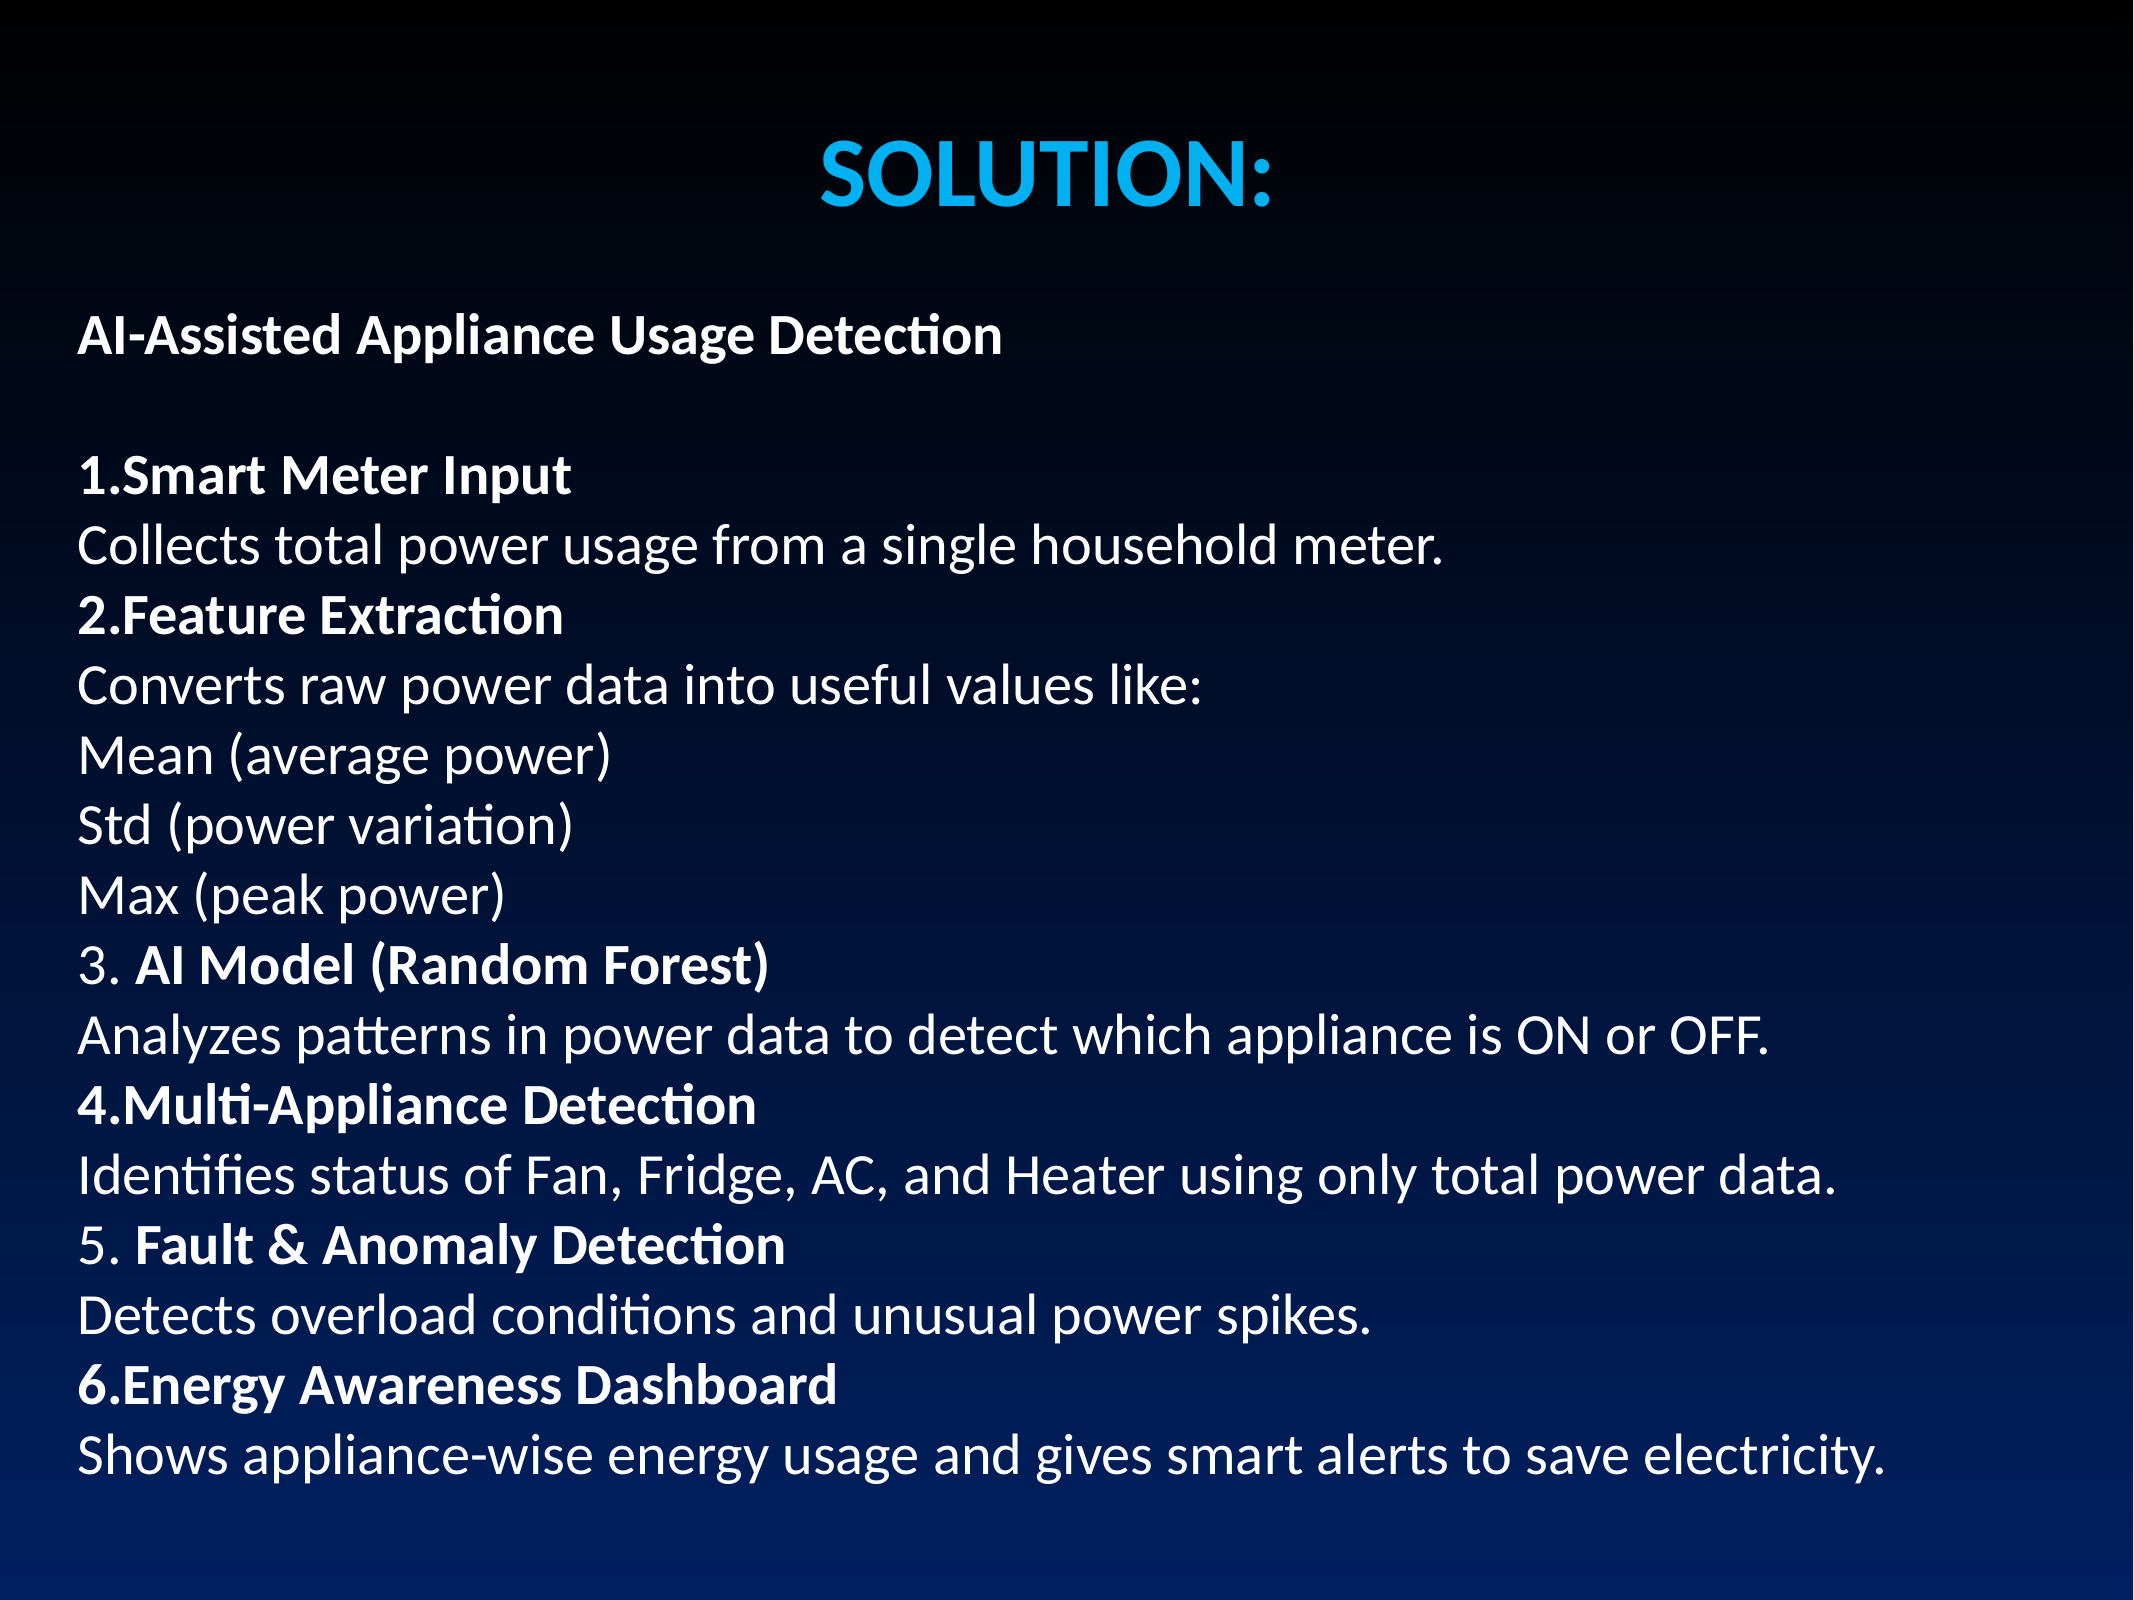

SOLUTION:

AI-Assisted Appliance Usage Detection

1.Smart Meter Input
Collects total power usage from a single household meter.
2.Feature Extraction
Converts raw power data into useful values like:
Mean (average power)
Std (power variation)
Max (peak power)
3. AI Model (Random Forest)
Analyzes patterns in power data to detect which appliance is ON or OFF.
4.Multi-Appliance Detection
Identifies status of Fan, Fridge, AC, and Heater using only total power data.
5. Fault & Anomaly Detection
Detects overload conditions and unusual power spikes.
6.Energy Awareness Dashboard
Shows appliance-wise energy usage and gives smart alerts to save electricity.